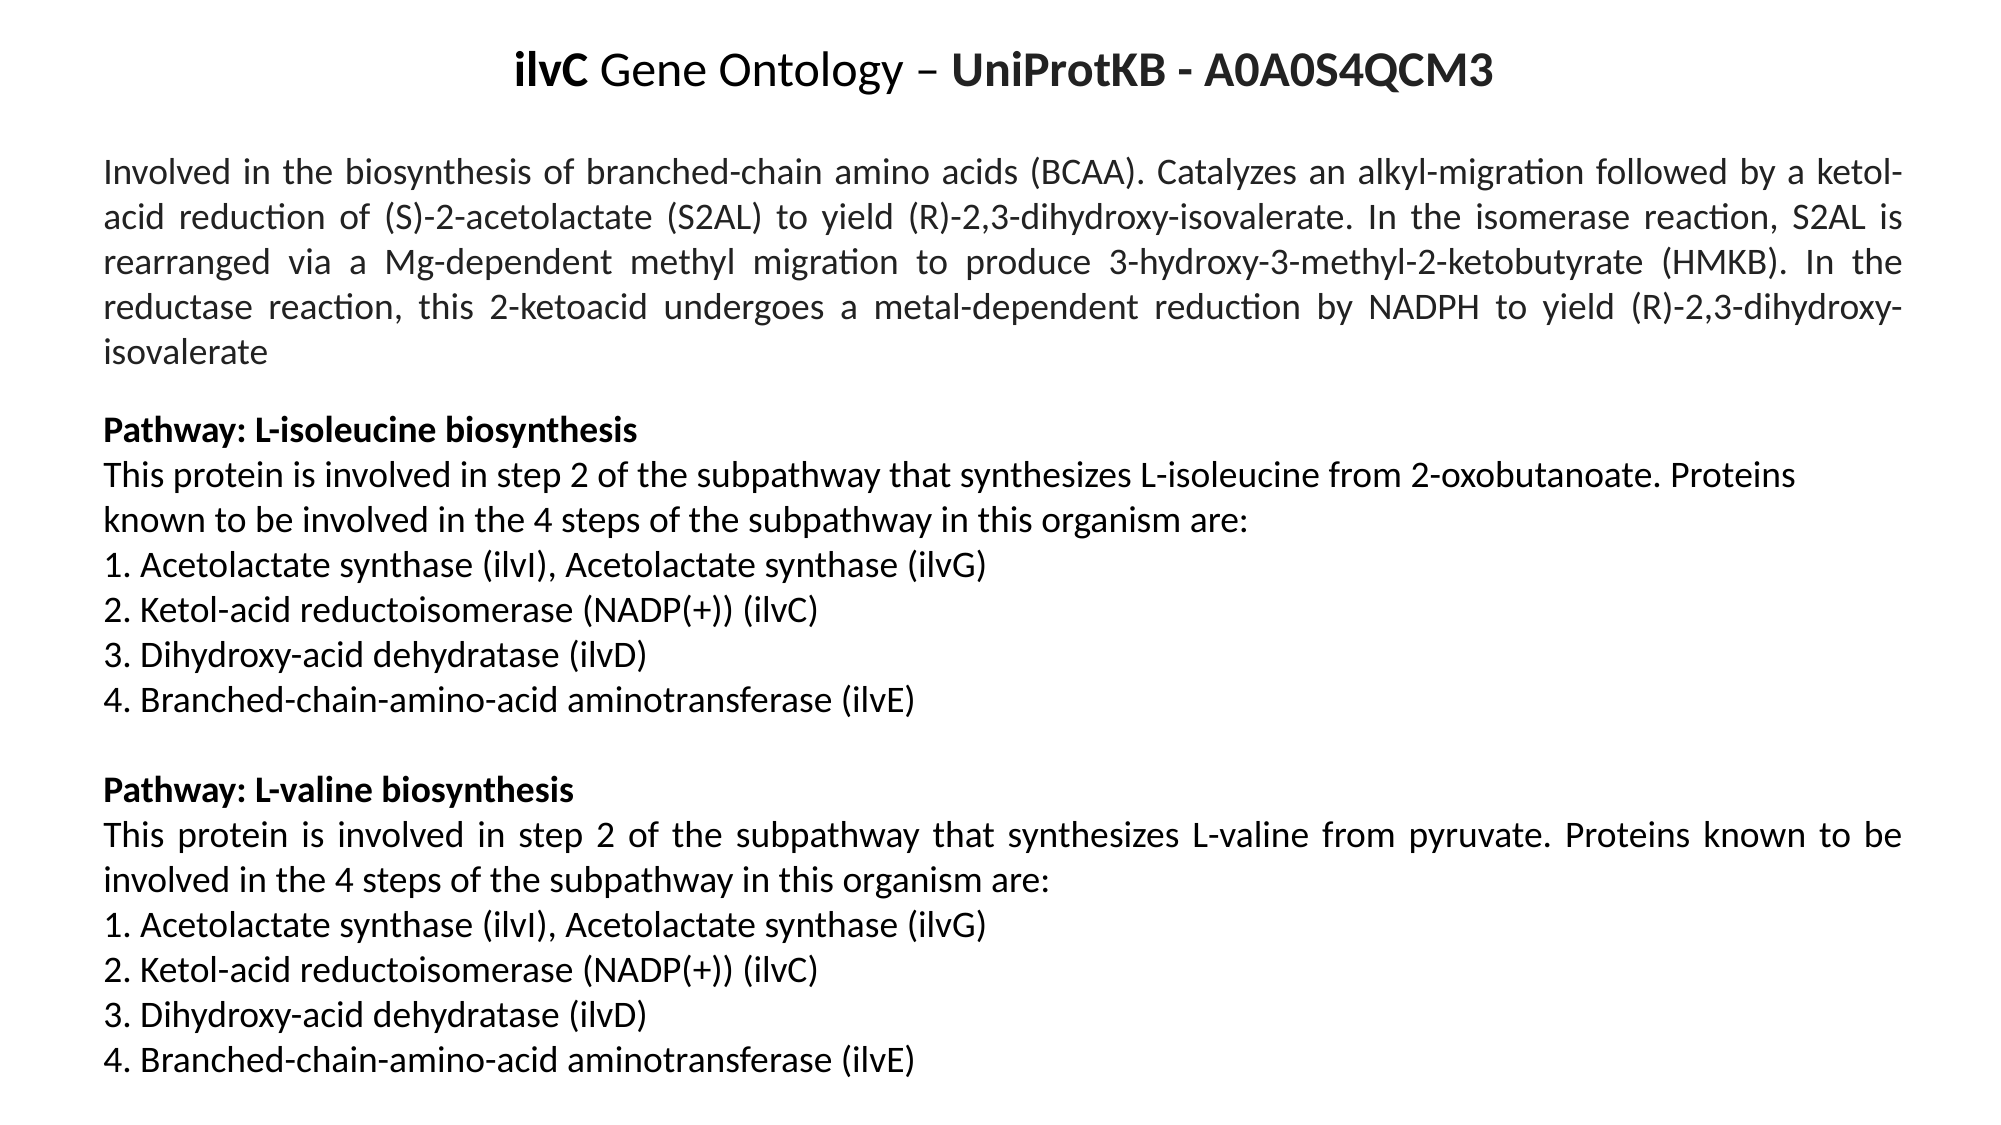

ilvC Gene Ontology – UniProtKB - A0A0S4QCM3
Involved in the biosynthesis of branched-chain amino acids (BCAA). Catalyzes an alkyl-migration followed by a ketol-acid reduction of (S)-2-acetolactate (S2AL) to yield (R)-2,3-dihydroxy-isovalerate. In the isomerase reaction, S2AL is rearranged via a Mg-dependent methyl migration to produce 3-hydroxy-3-methyl-2-ketobutyrate (HMKB). In the reductase reaction, this 2-ketoacid undergoes a metal-dependent reduction by NADPH to yield (R)-2,3-dihydroxy-isovalerate
Pathway: L-isoleucine biosynthesis
This protein is involved in step 2 of the subpathway that synthesizes L-isoleucine from 2-oxobutanoate. Proteins known to be involved in the 4 steps of the subpathway in this organism are:
1. Acetolactate synthase (ilvI), Acetolactate synthase (ilvG)
2. Ketol-acid reductoisomerase (NADP(+)) (ilvC)
3. Dihydroxy-acid dehydratase (ilvD)
4. Branched-chain-amino-acid aminotransferase (ilvE)

Pathway: L-valine biosynthesis
This protein is involved in step 2 of the subpathway that synthesizes L-valine from pyruvate. Proteins known to be involved in the 4 steps of the subpathway in this organism are:
1. Acetolactate synthase (ilvI), Acetolactate synthase (ilvG)
2. Ketol-acid reductoisomerase (NADP(+)) (ilvC)
3. Dihydroxy-acid dehydratase (ilvD)
4. Branched-chain-amino-acid aminotransferase (ilvE)